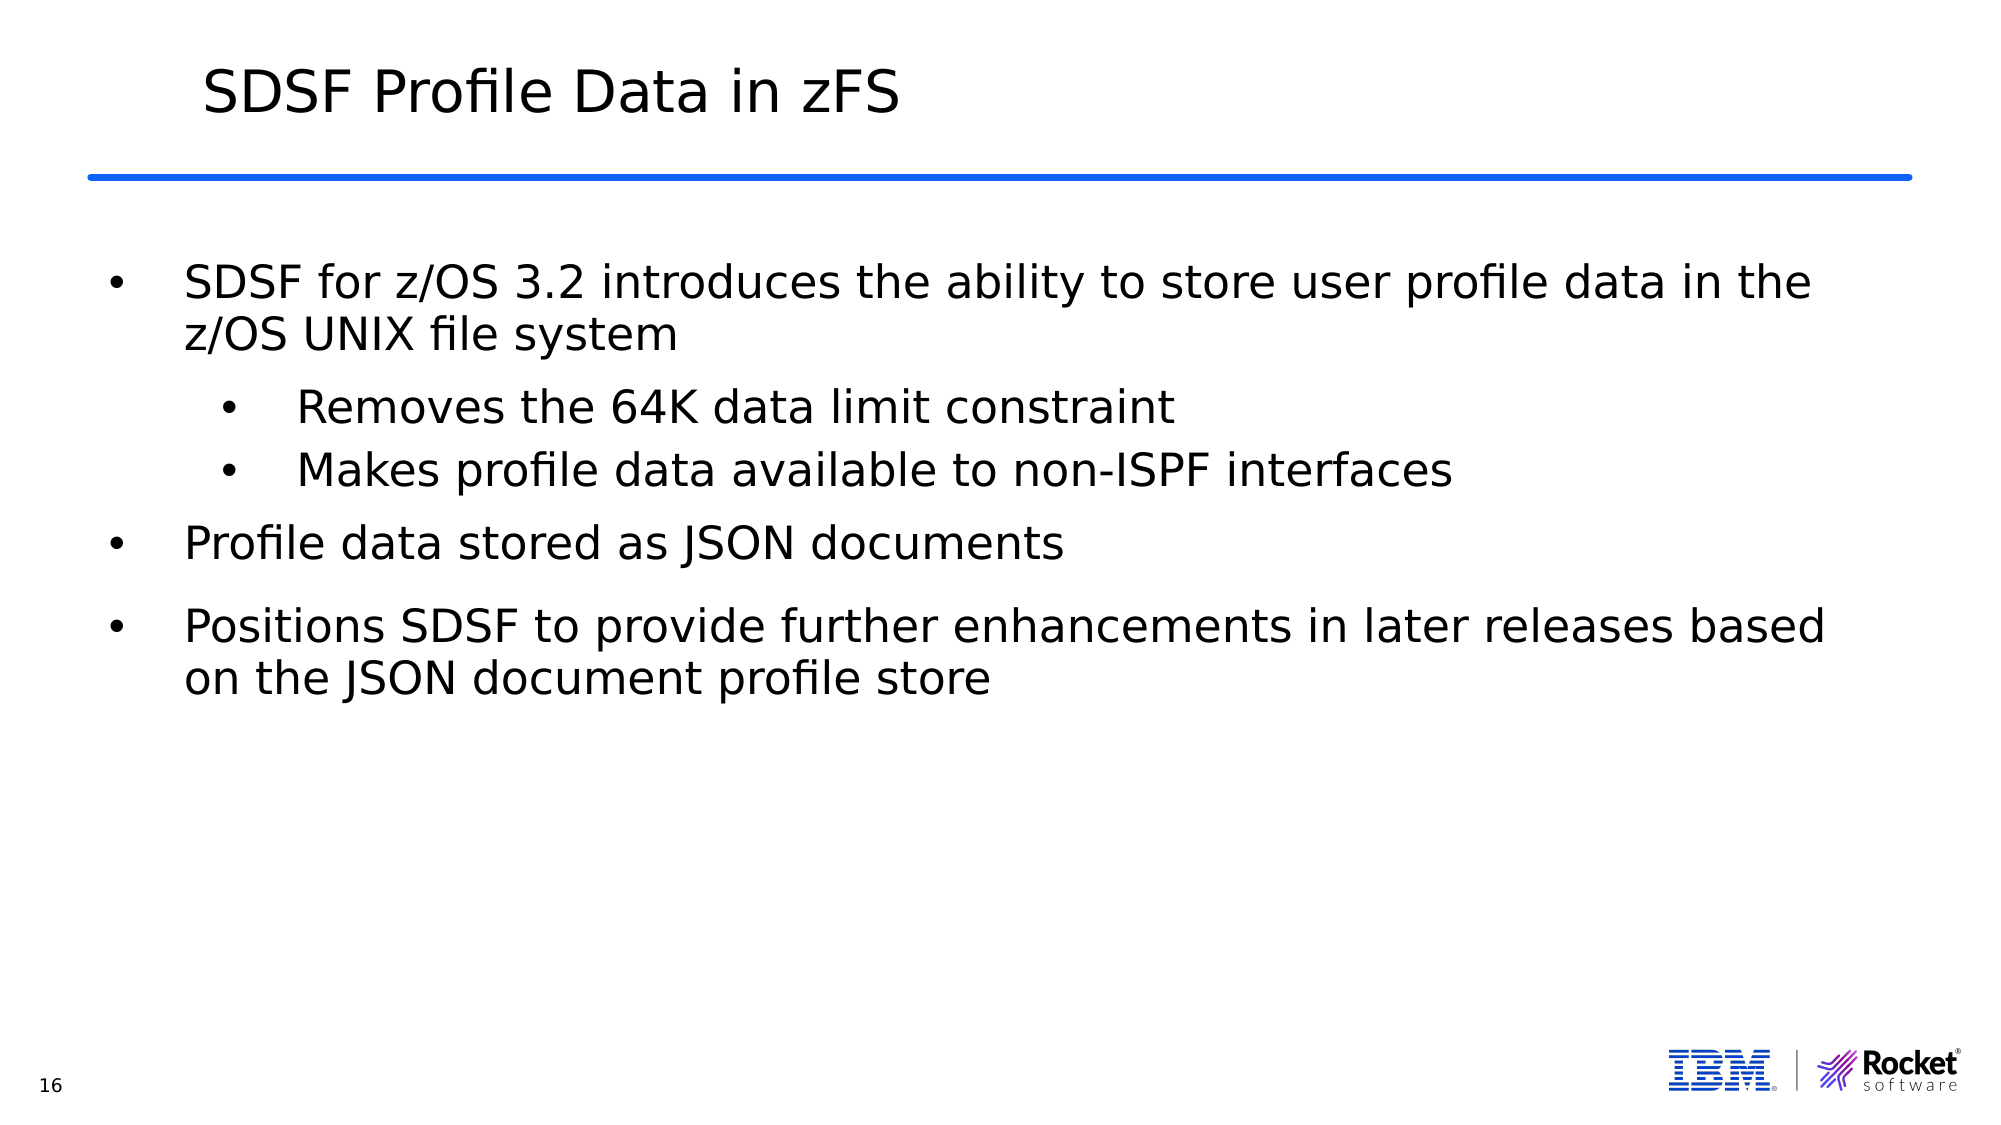

16
SDSF Profile Data in zFS
#
SDSF for z/OS 3.2 introduces the ability to store user profile data in the z/OS UNIX file system
Removes the 64K data limit constraint
Makes profile data available to non-ISPF interfaces
Profile data stored as JSON documents
Positions SDSF to provide further enhancements in later releases based on the JSON document profile store